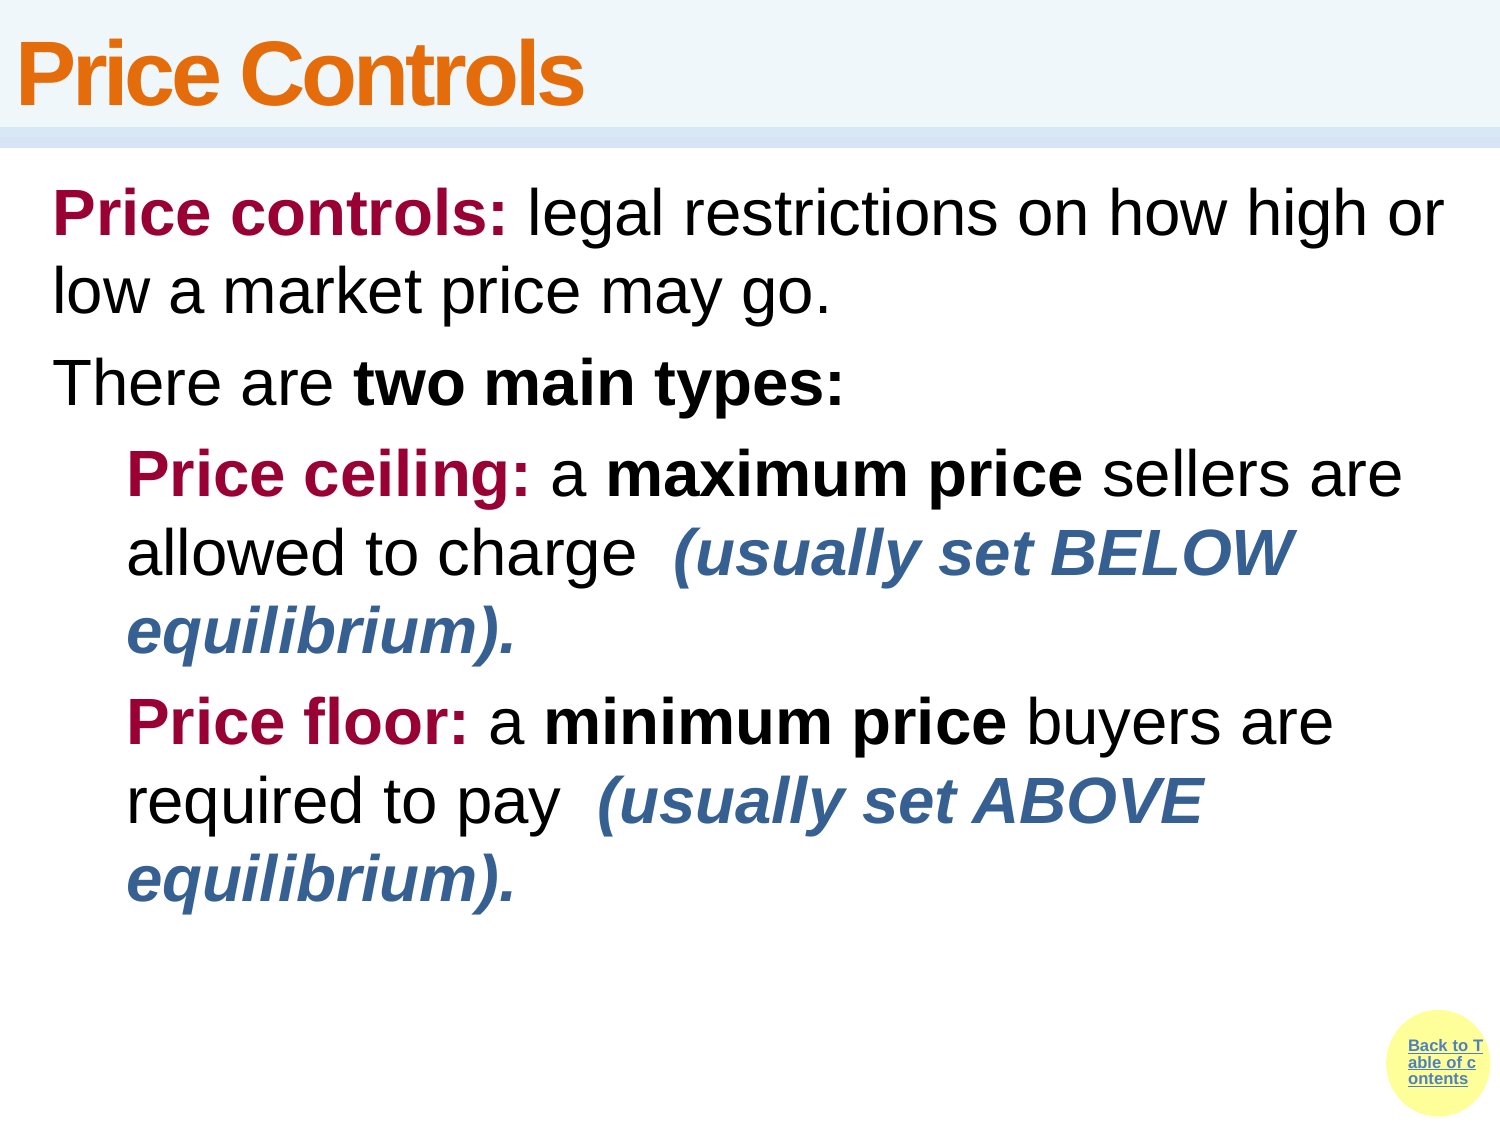

# Price Controls
Price controls: legal restrictions on how high or low a market price may go.
There are two main types:
Price ceiling: a maximum price sellers are allowed to charge  (usually set BELOW equilibrium).
Price floor: a minimum price buyers are required to pay  (usually set ABOVE equilibrium).